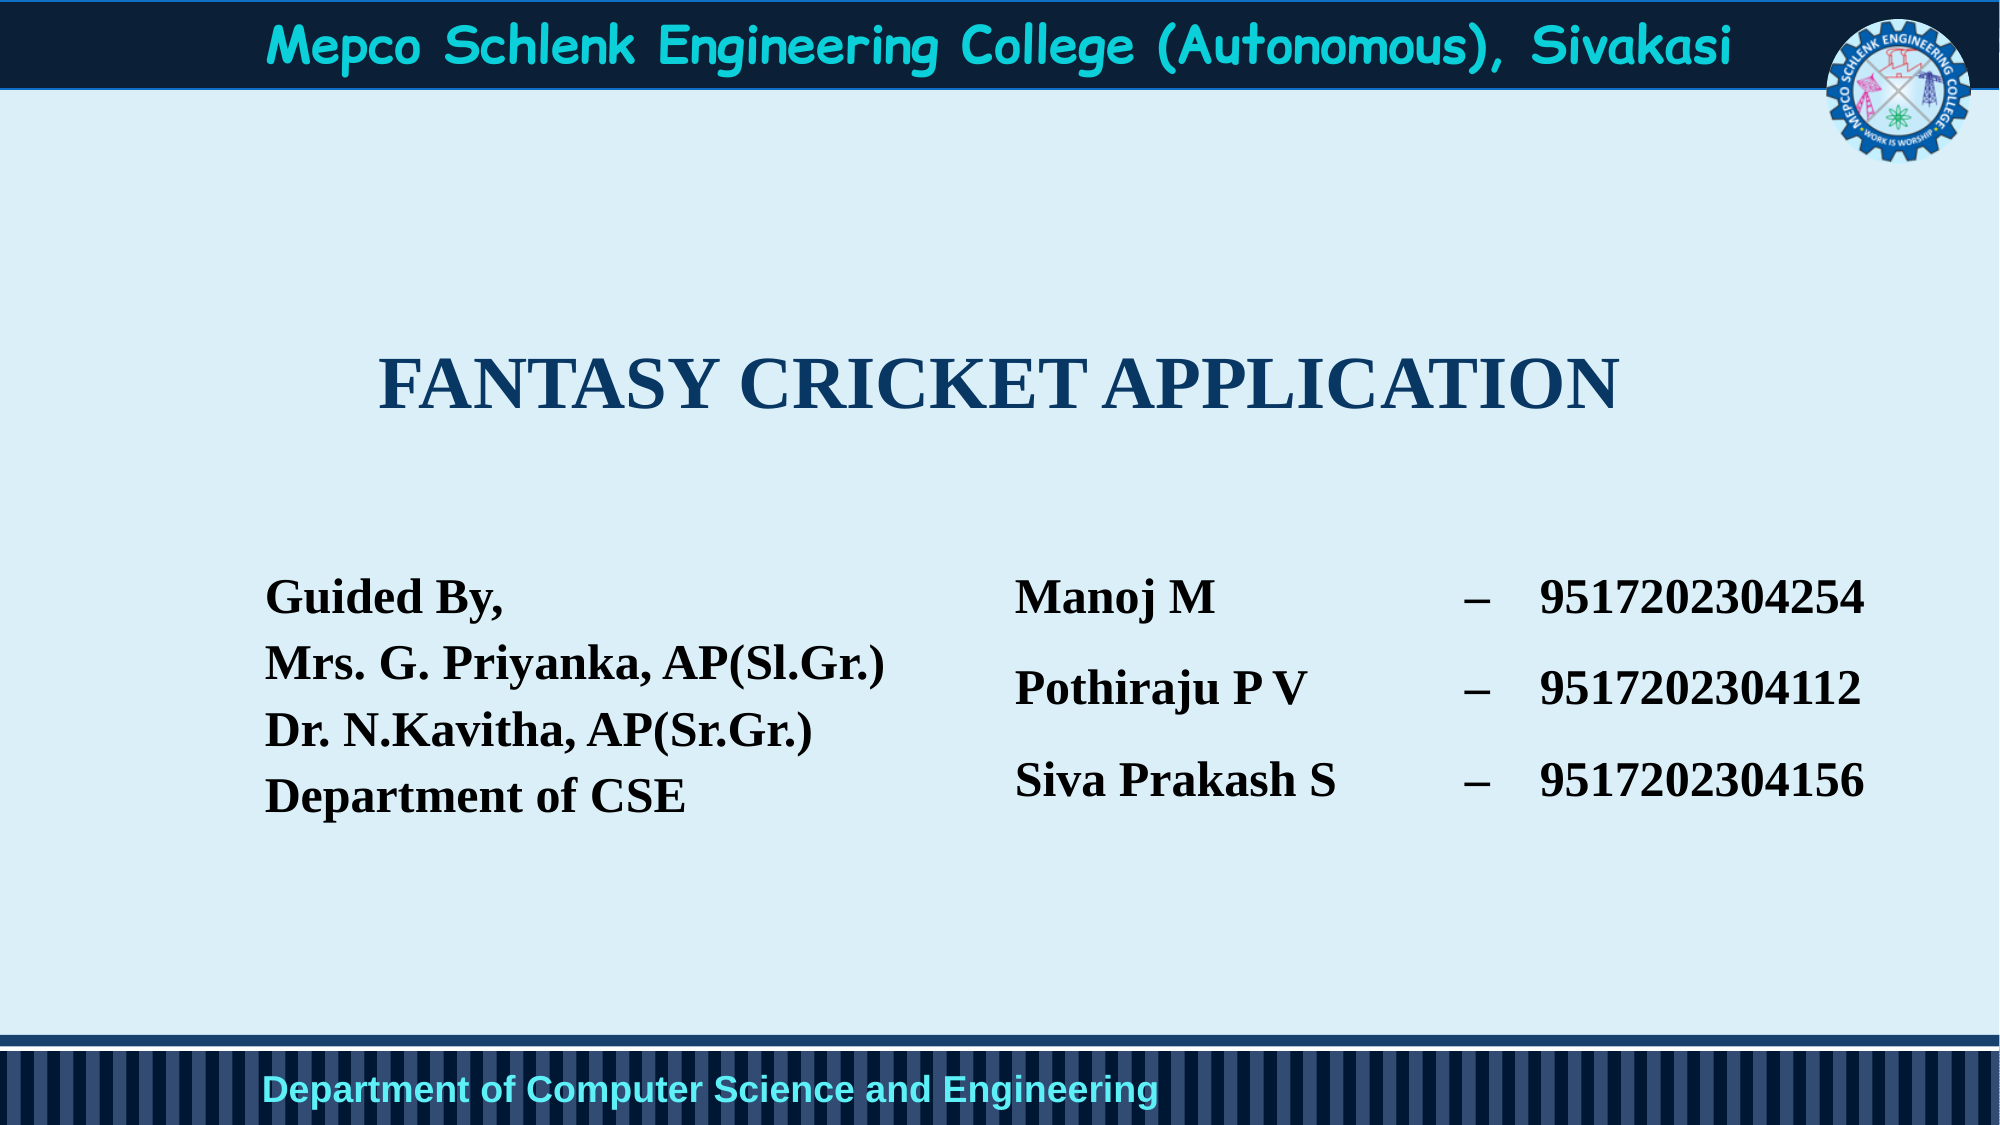

# FANTASY CRICKET APPLICATION
Guided By,
Mrs. G. Priyanka, AP(Sl.Gr.)
Dr. N.Kavitha, AP(Sr.Gr.)
Department of CSE
Manoj M 		–    9517202304254
Pothiraju P V 	–    9517202304112
Siva Prakash S 	–    9517202304156

Department of Computer Science and Engineering

1